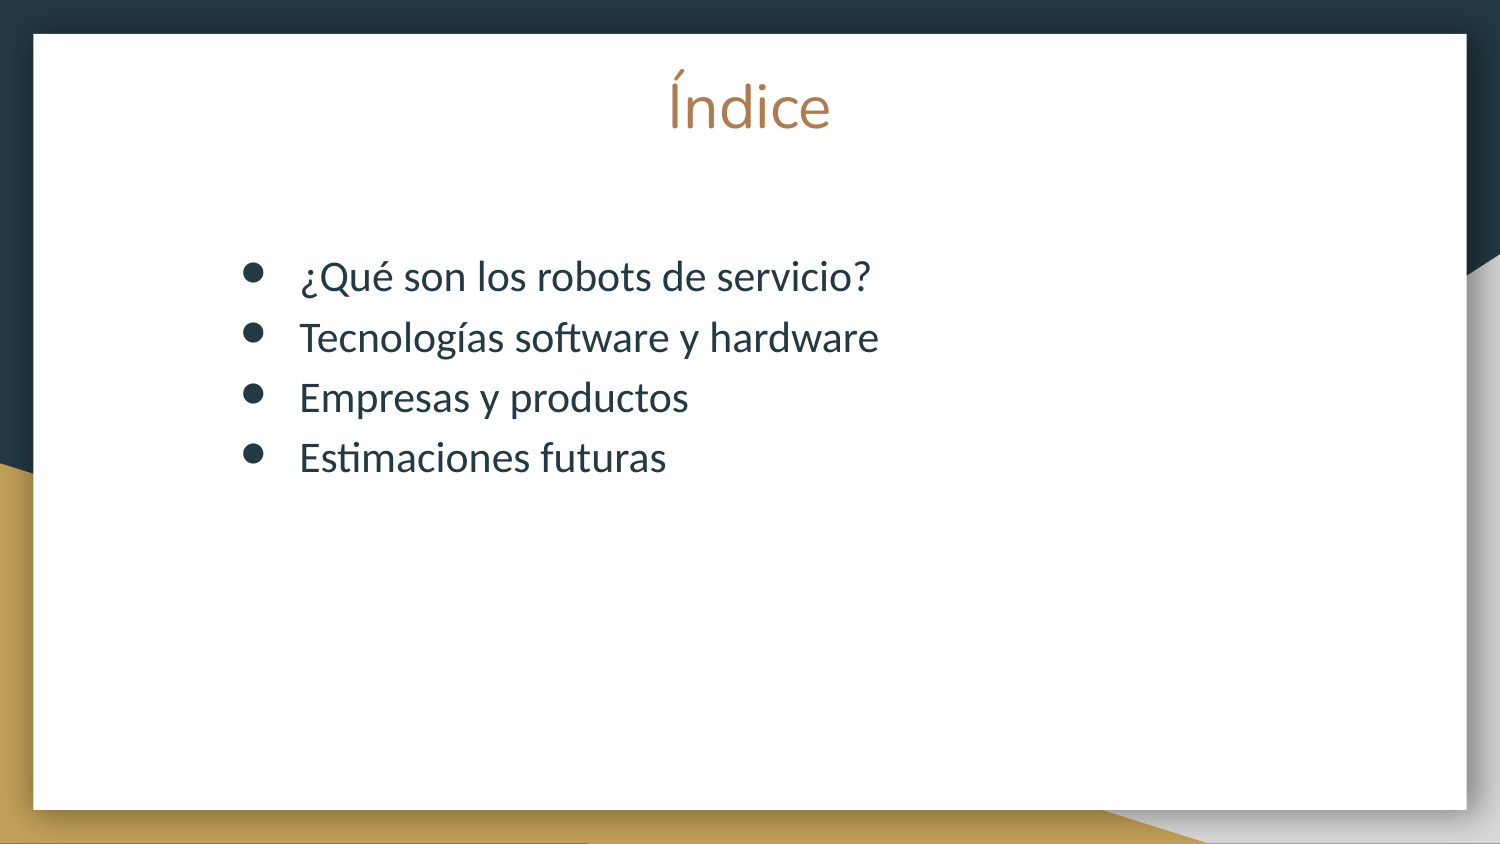

# Índice
¿Qué son los robots de servicio?
Tecnologías software y hardware
Empresas y productos
Estimaciones futuras